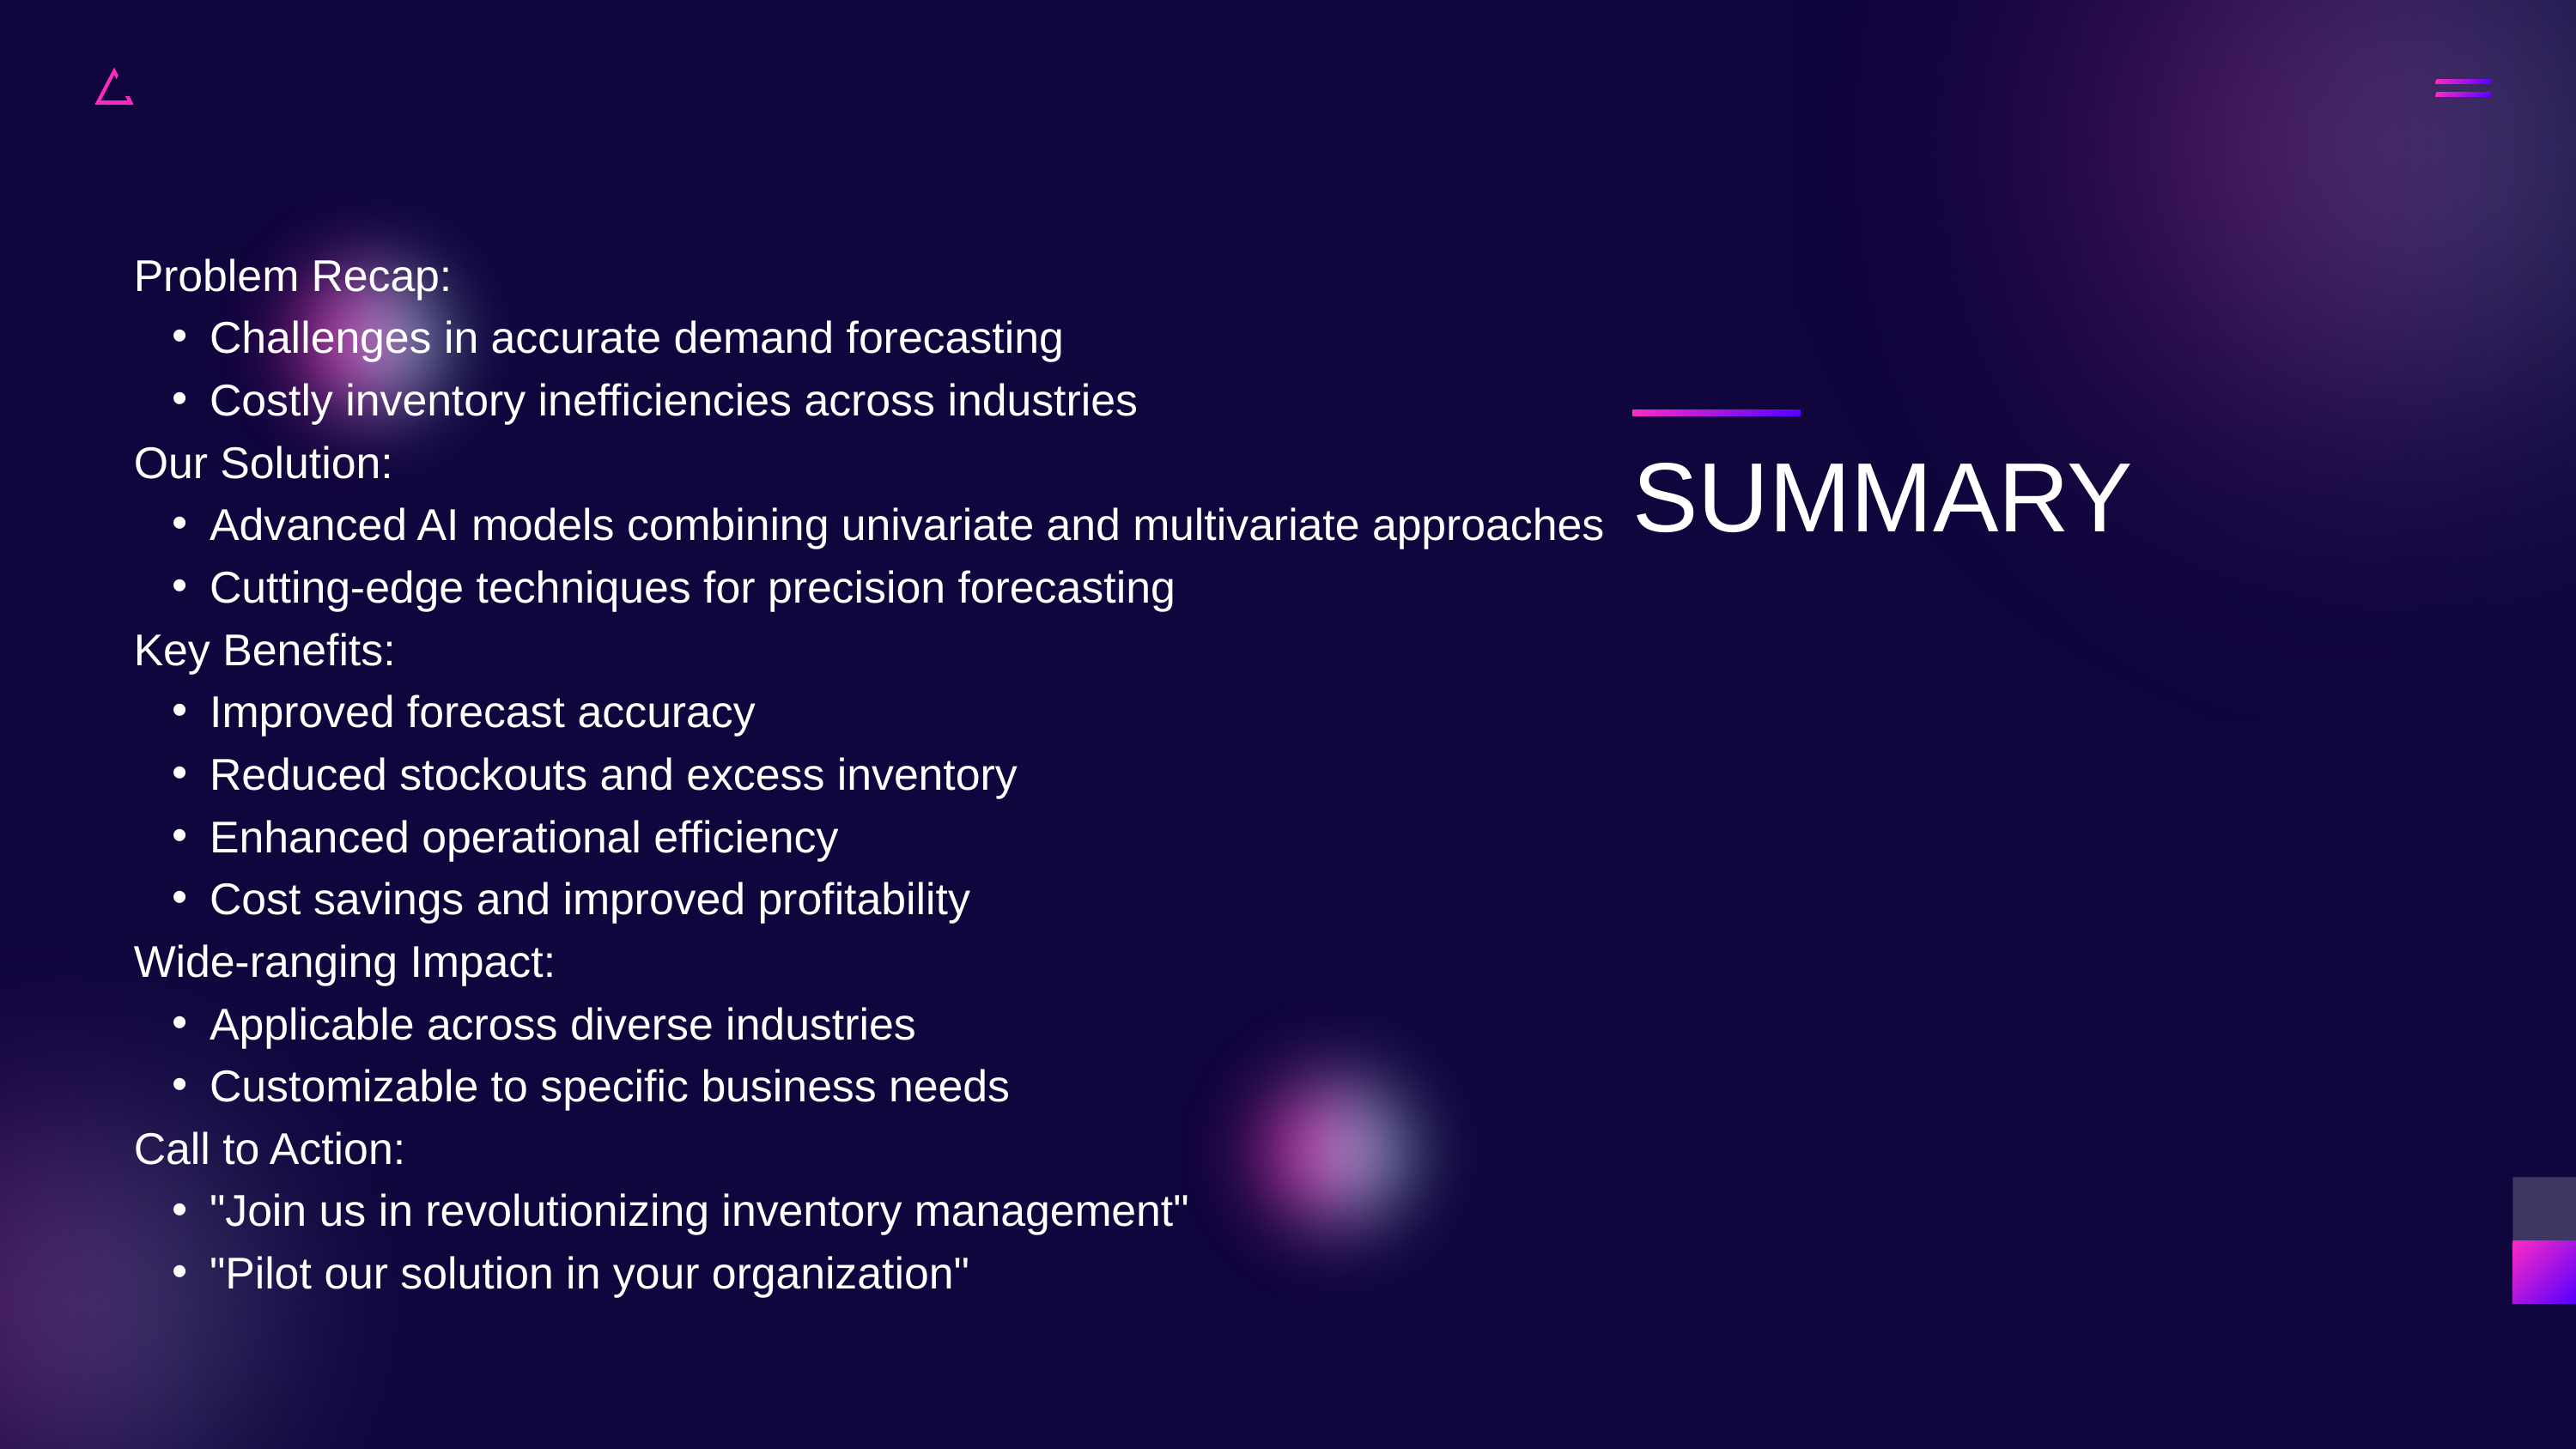

Problem Recap:
Challenges in accurate demand forecasting
Costly inventory inefficiencies across industries
Our Solution:
Advanced AI models combining univariate and multivariate approaches
Cutting-edge techniques for precision forecasting
Key Benefits:
Improved forecast accuracy
Reduced stockouts and excess inventory
Enhanced operational efficiency
Cost savings and improved profitability
Wide-ranging Impact:
Applicable across diverse industries
Customizable to specific business needs
Call to Action:
"Join us in revolutionizing inventory management"
"Pilot our solution in your organization"

SUMMARY